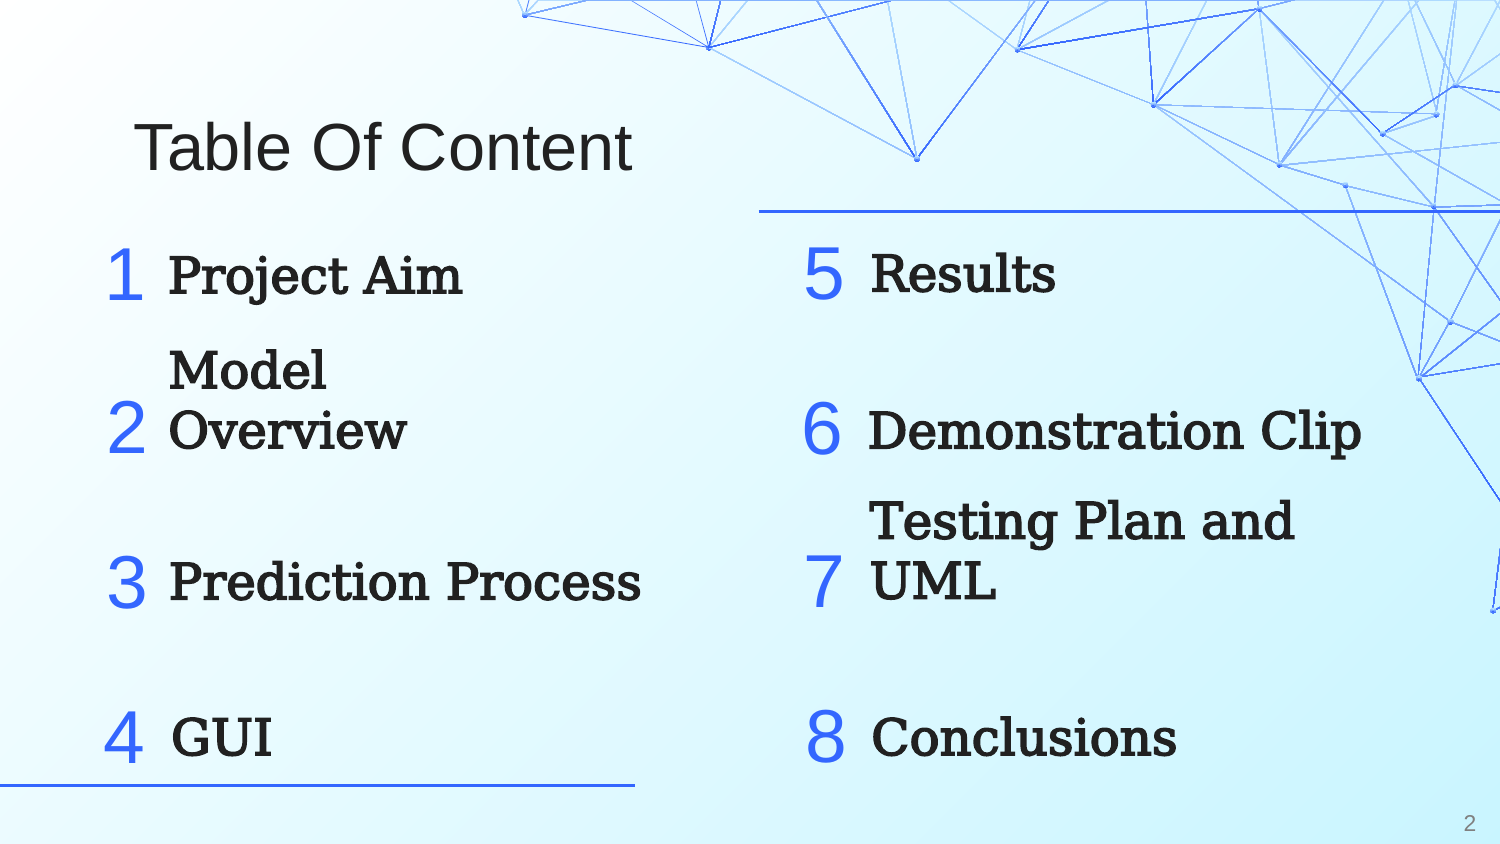

Table Of Content
5
# 1
Results
Project Aim
2
6
Model Overview
Demonstration Clip
7
3
Testing Plan and UML
Prediction Process
8
4
GUI
Conclusions
2